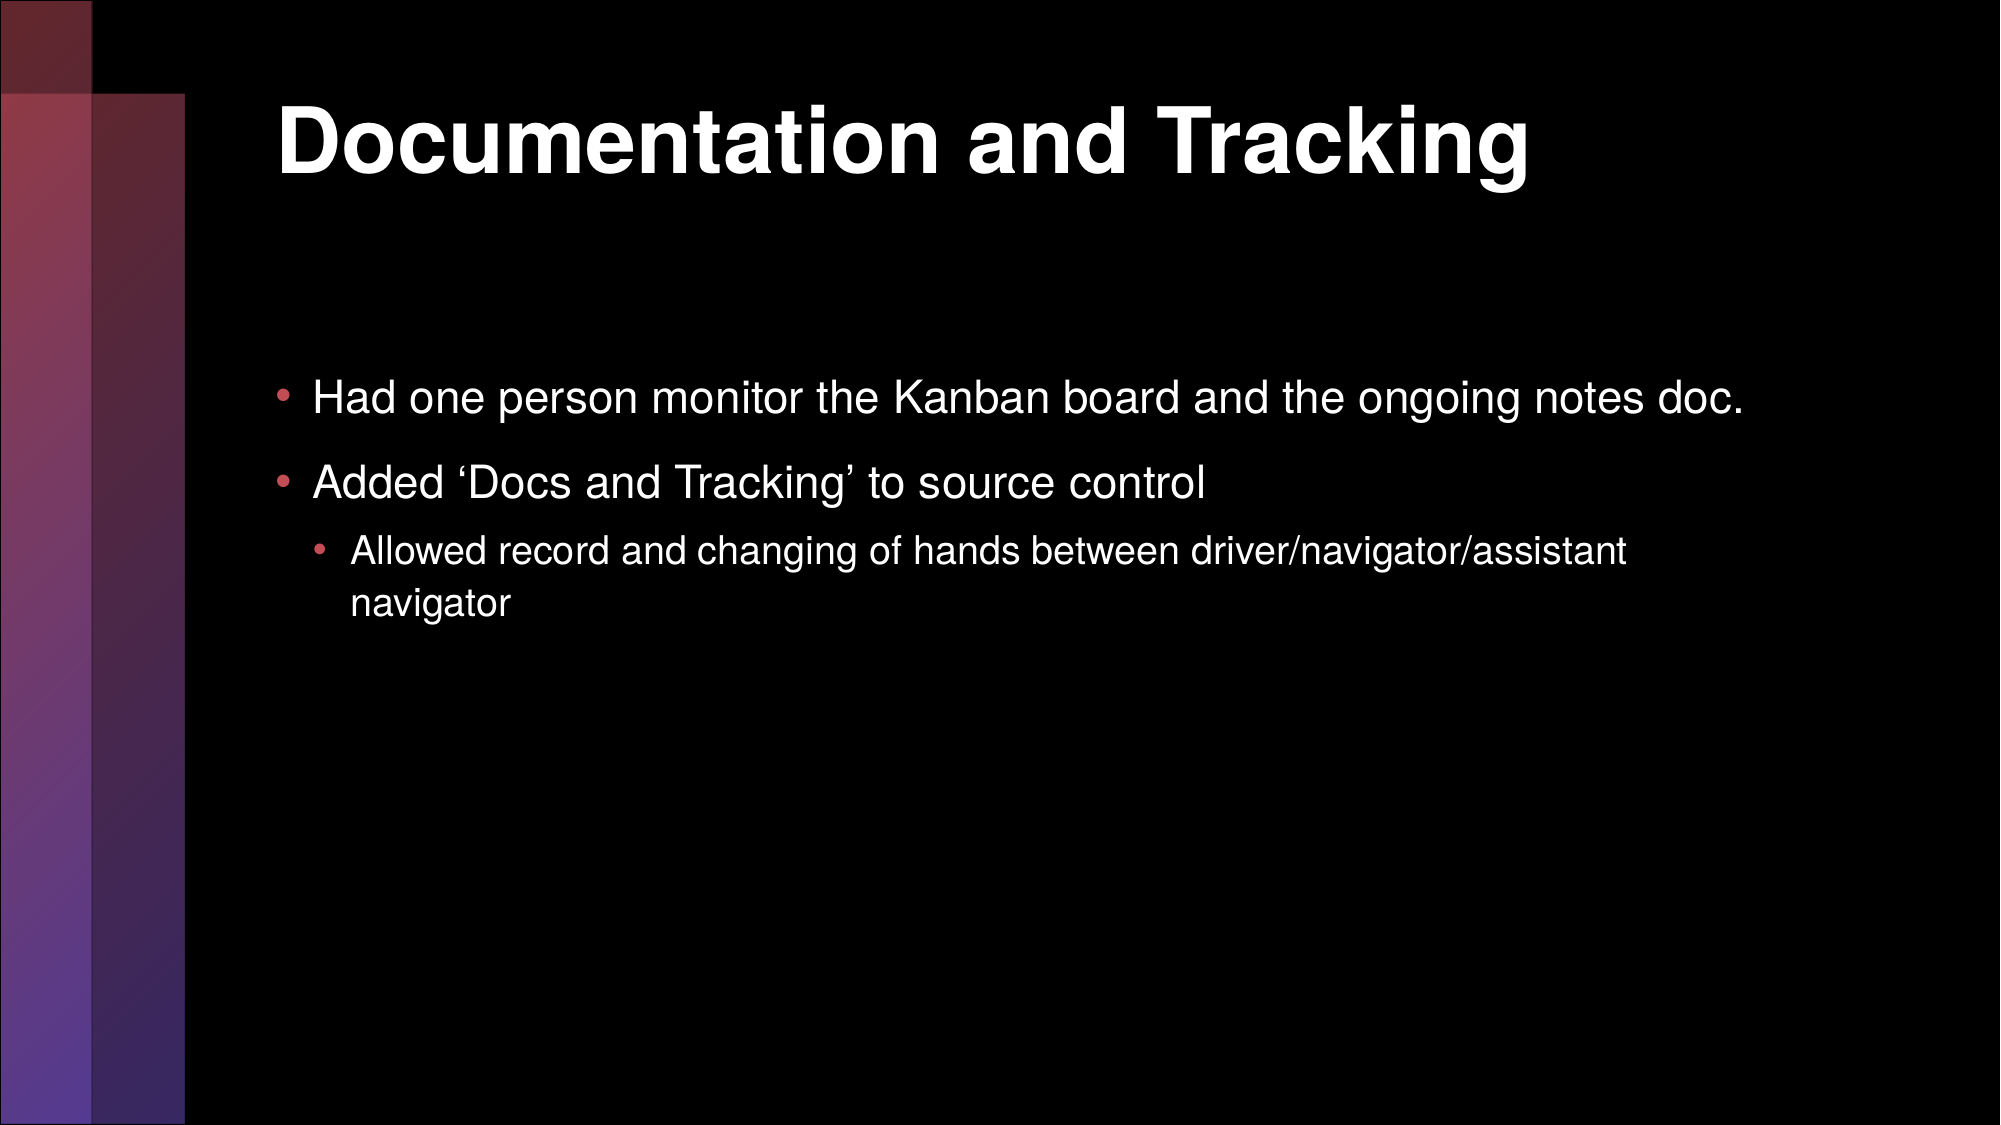

# Documentation and Tracking
Had one person monitor the Kanban board and the ongoing notes doc.
Added ‘Docs and Tracking’ to source control
Allowed record and changing of hands between driver/navigator/assistant navigator